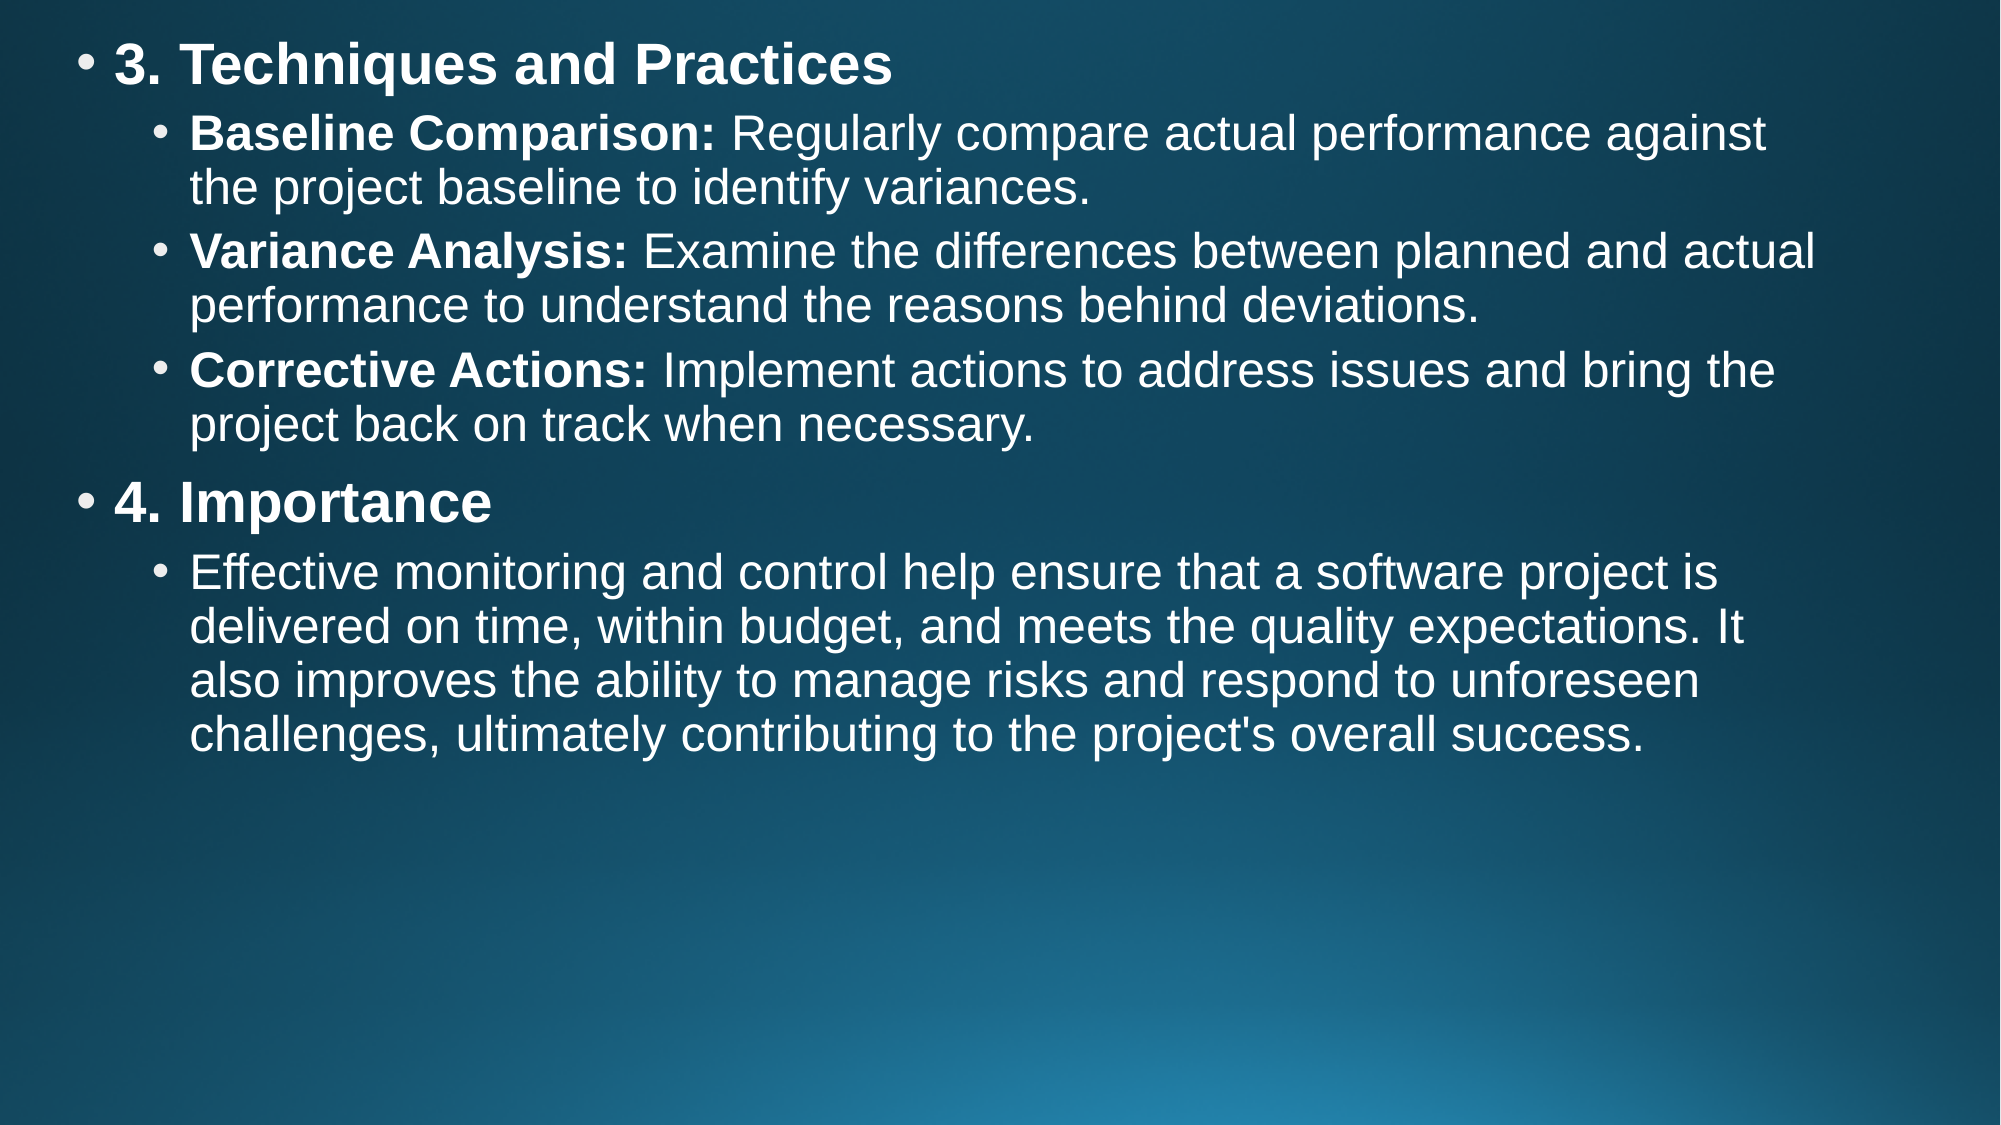

3. Techniques and Practices
Baseline Comparison: Regularly compare actual performance against the project baseline to identify variances.
Variance Analysis: Examine the differences between planned and actual performance to understand the reasons behind deviations.
Corrective Actions: Implement actions to address issues and bring the project back on track when necessary.
4. Importance
Effective monitoring and control help ensure that a software project is delivered on time, within budget, and meets the quality expectations. It also improves the ability to manage risks and respond to unforeseen challenges, ultimately contributing to the project's overall success.